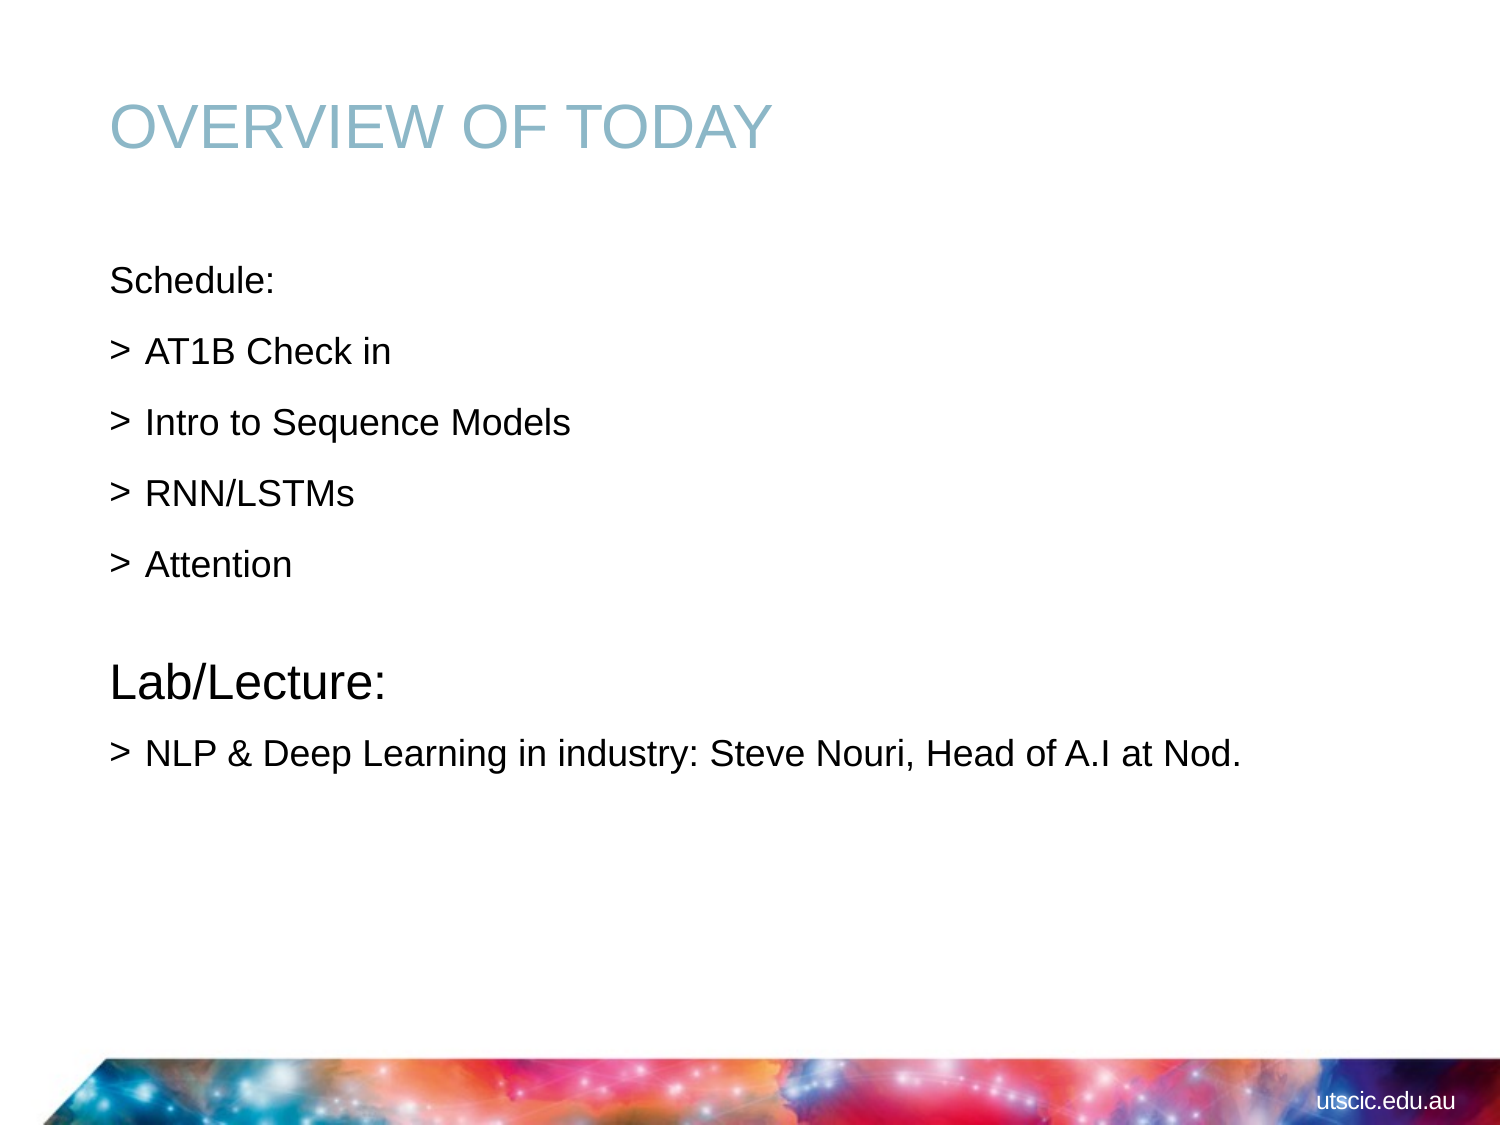

# OVERVIEW of Today
Schedule:
AT1B Check in
Intro to Sequence Models
RNN/LSTMs
Attention
Lab/Lecture:
NLP & Deep Learning in industry: Steve Nouri, Head of A.I at Nod.
utscic.edu.au